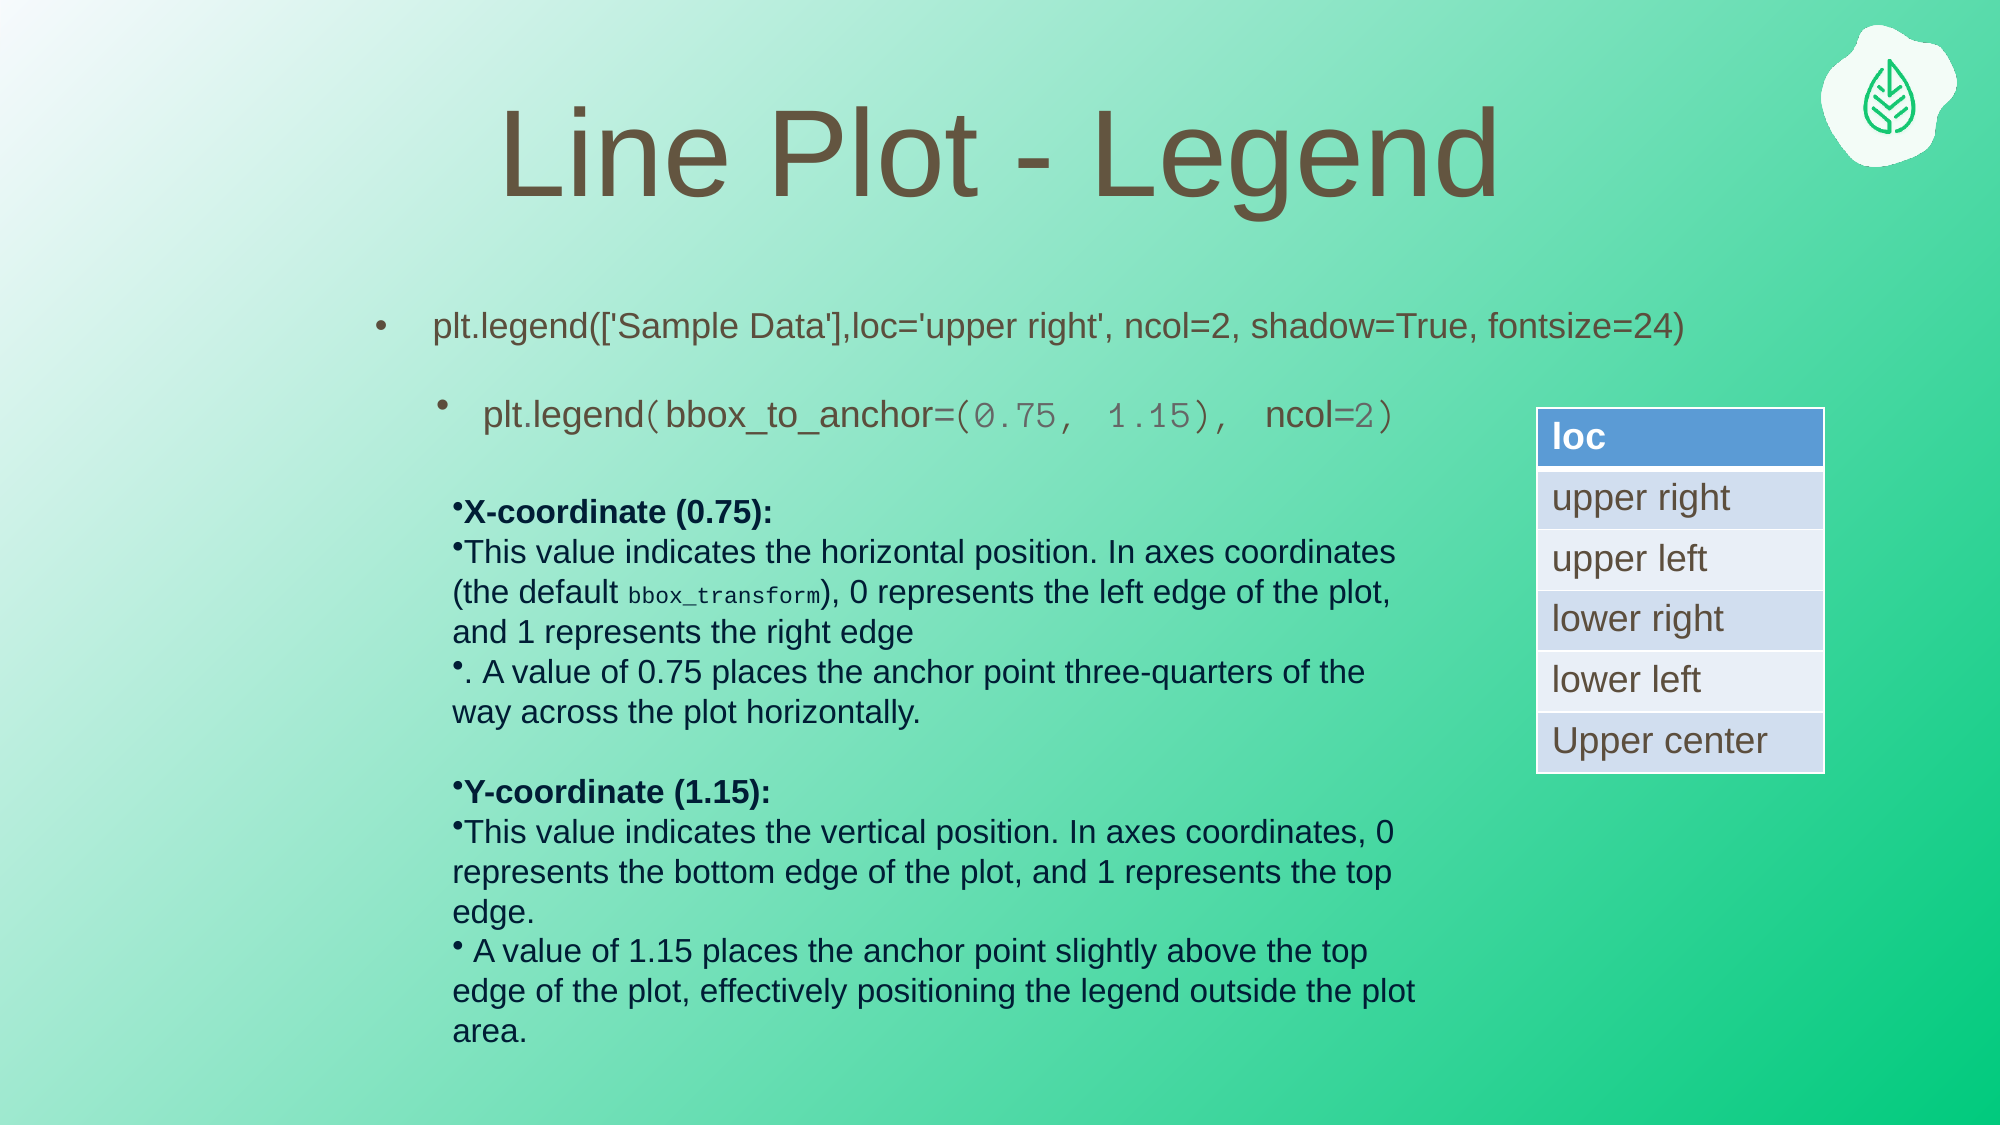

# Line Plot - Legend

plt.legend(['Sample Data'],loc='upper right', ncol=2, shadow=True, fontsize=24)

plt.legend(bbox_to_anchor=(0.75, 1.15), ncol=2)
| loc |
| --- |
| upper right |
| upper left |
| lower right |
| lower left |
| Upper center |

X-coordinate (0.75):
This value indicates the horizontal position. In axes coordinates (the default bbox_transform), 0 represents the left edge of the plot, and 1 represents the right edge
. A value of 0.75 places the anchor point three-quarters of the way across the plot horizontally.

Y-coordinate (1.15):
This value indicates the vertical position. In axes coordinates, 0 represents the bottom edge of the plot, and 1 represents the top edge.
 A value of 1.15 places the anchor point slightly above the top edge of the plot, effectively positioning the legend outside the plot area.